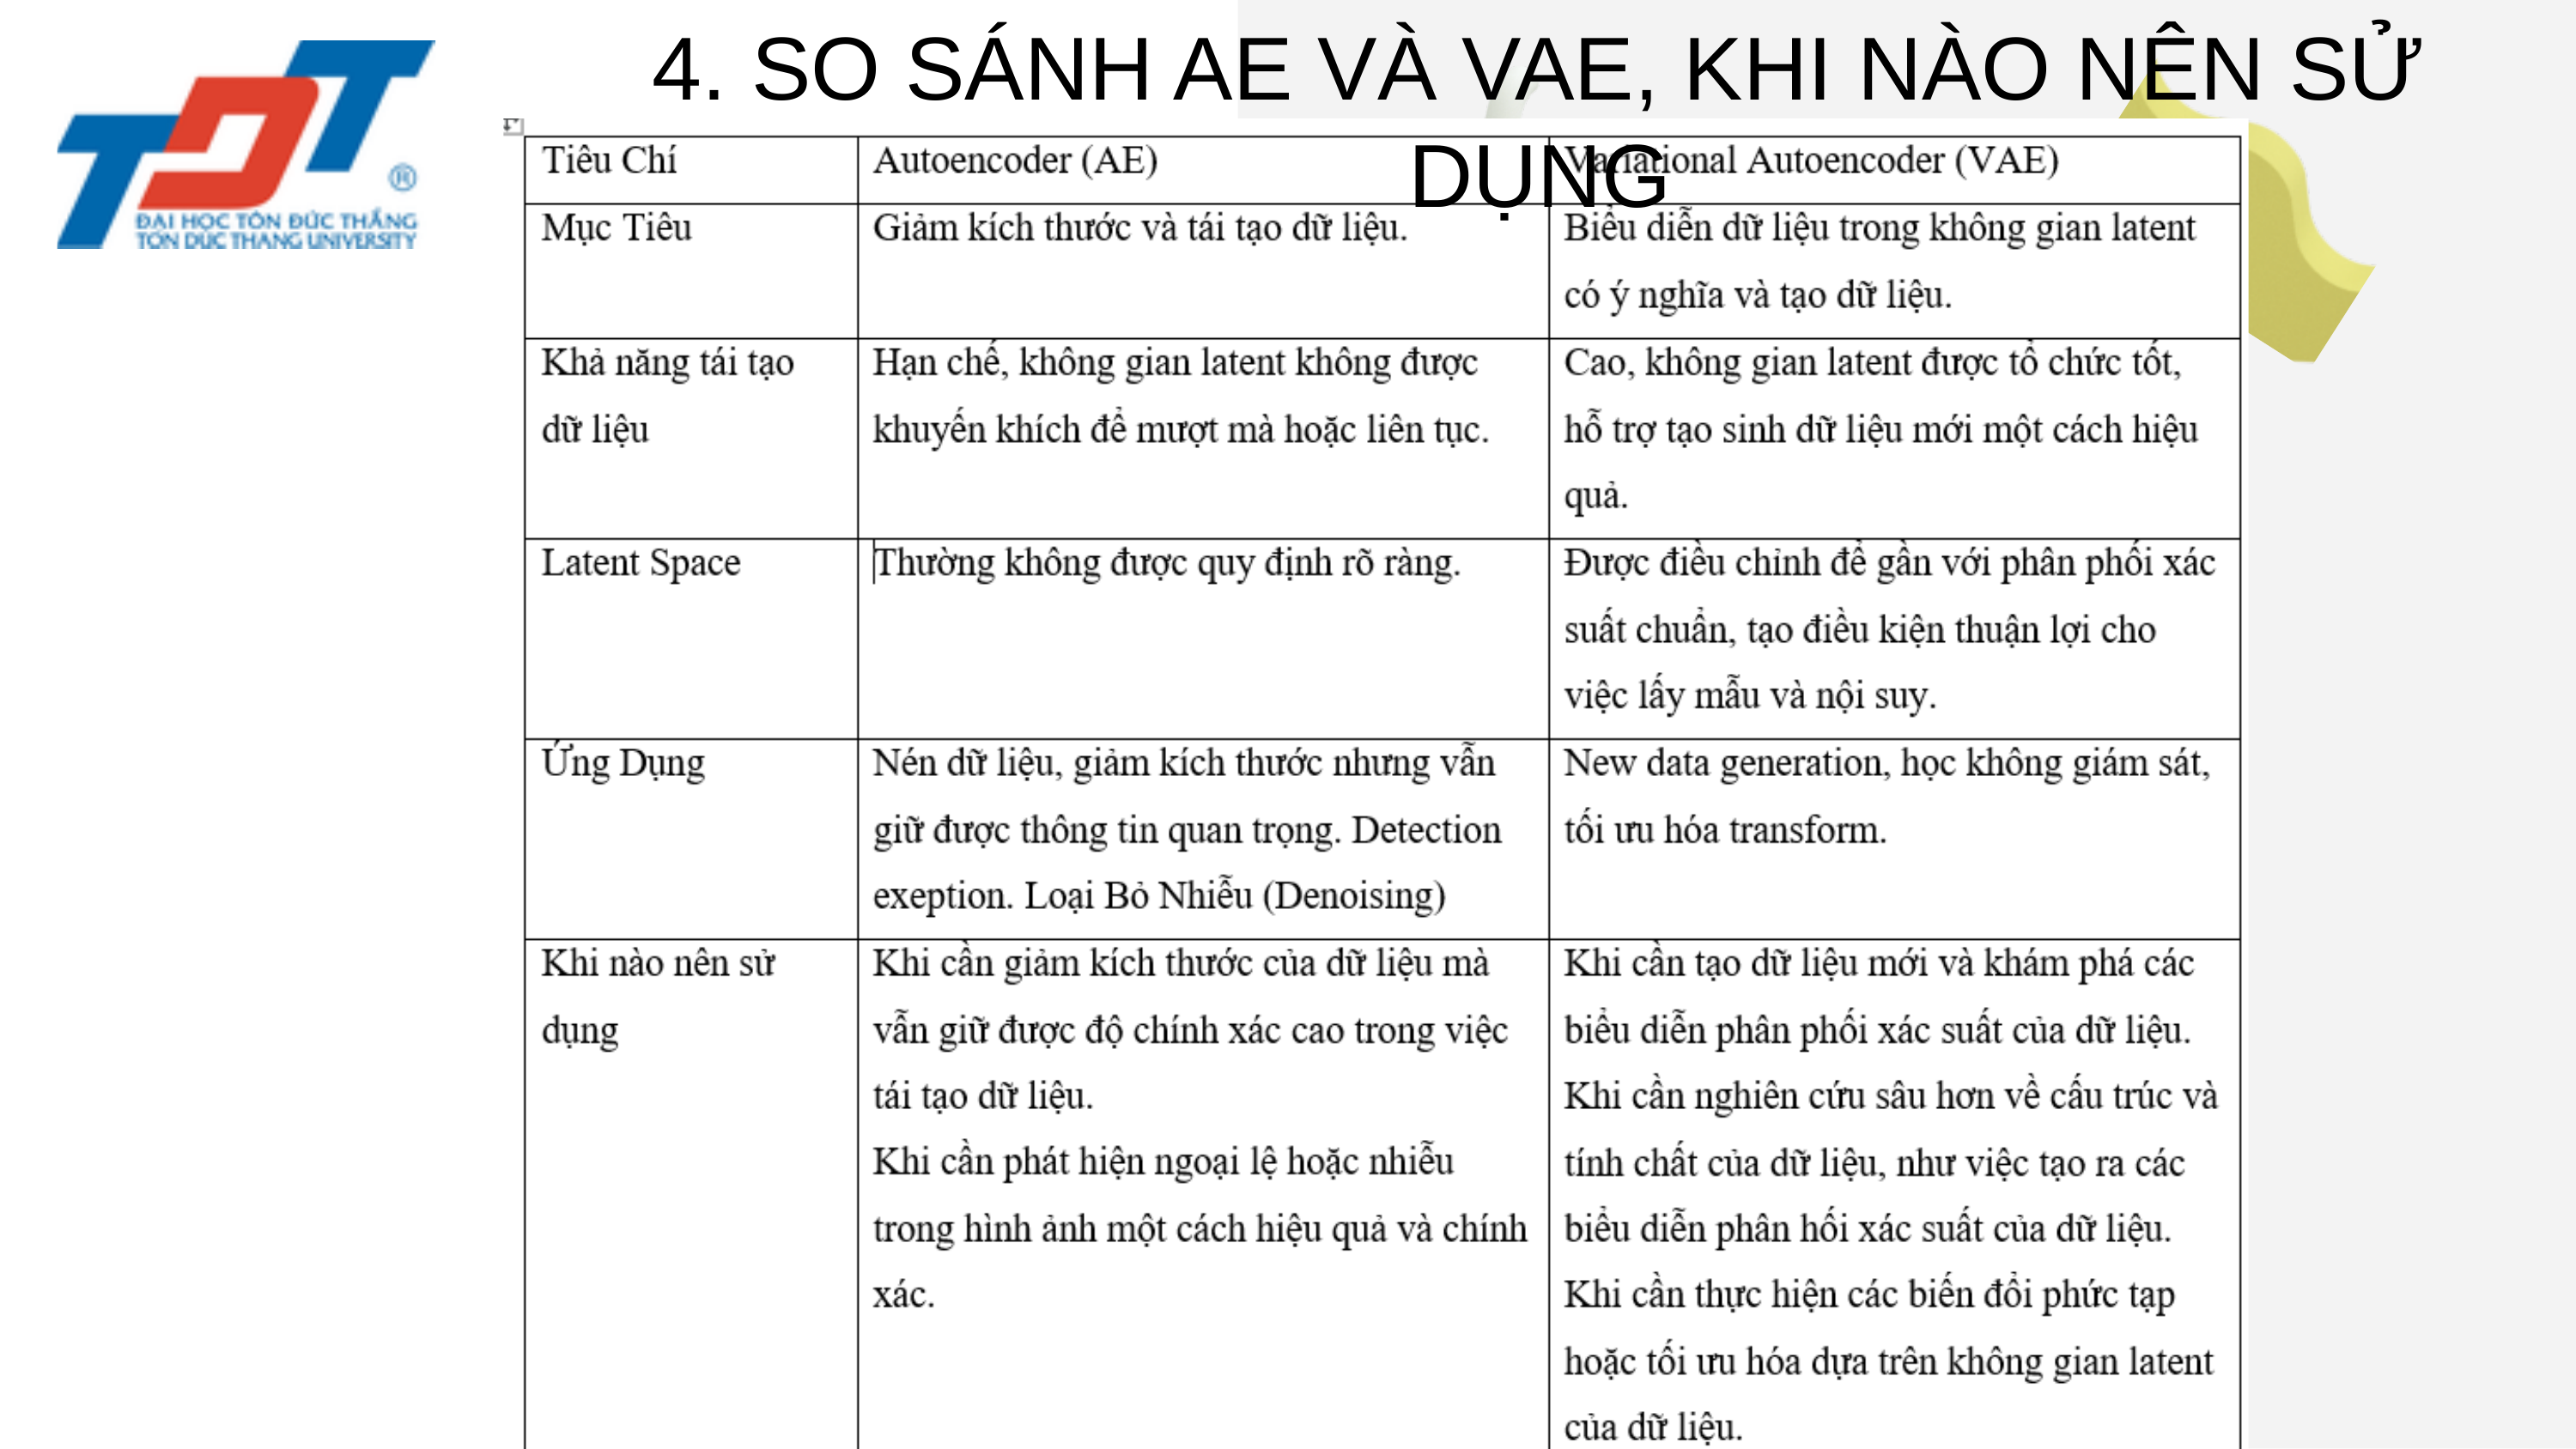

4. SO SÁNH AE VÀ VAE, KHI NÀO NÊN SỬ DỤNG